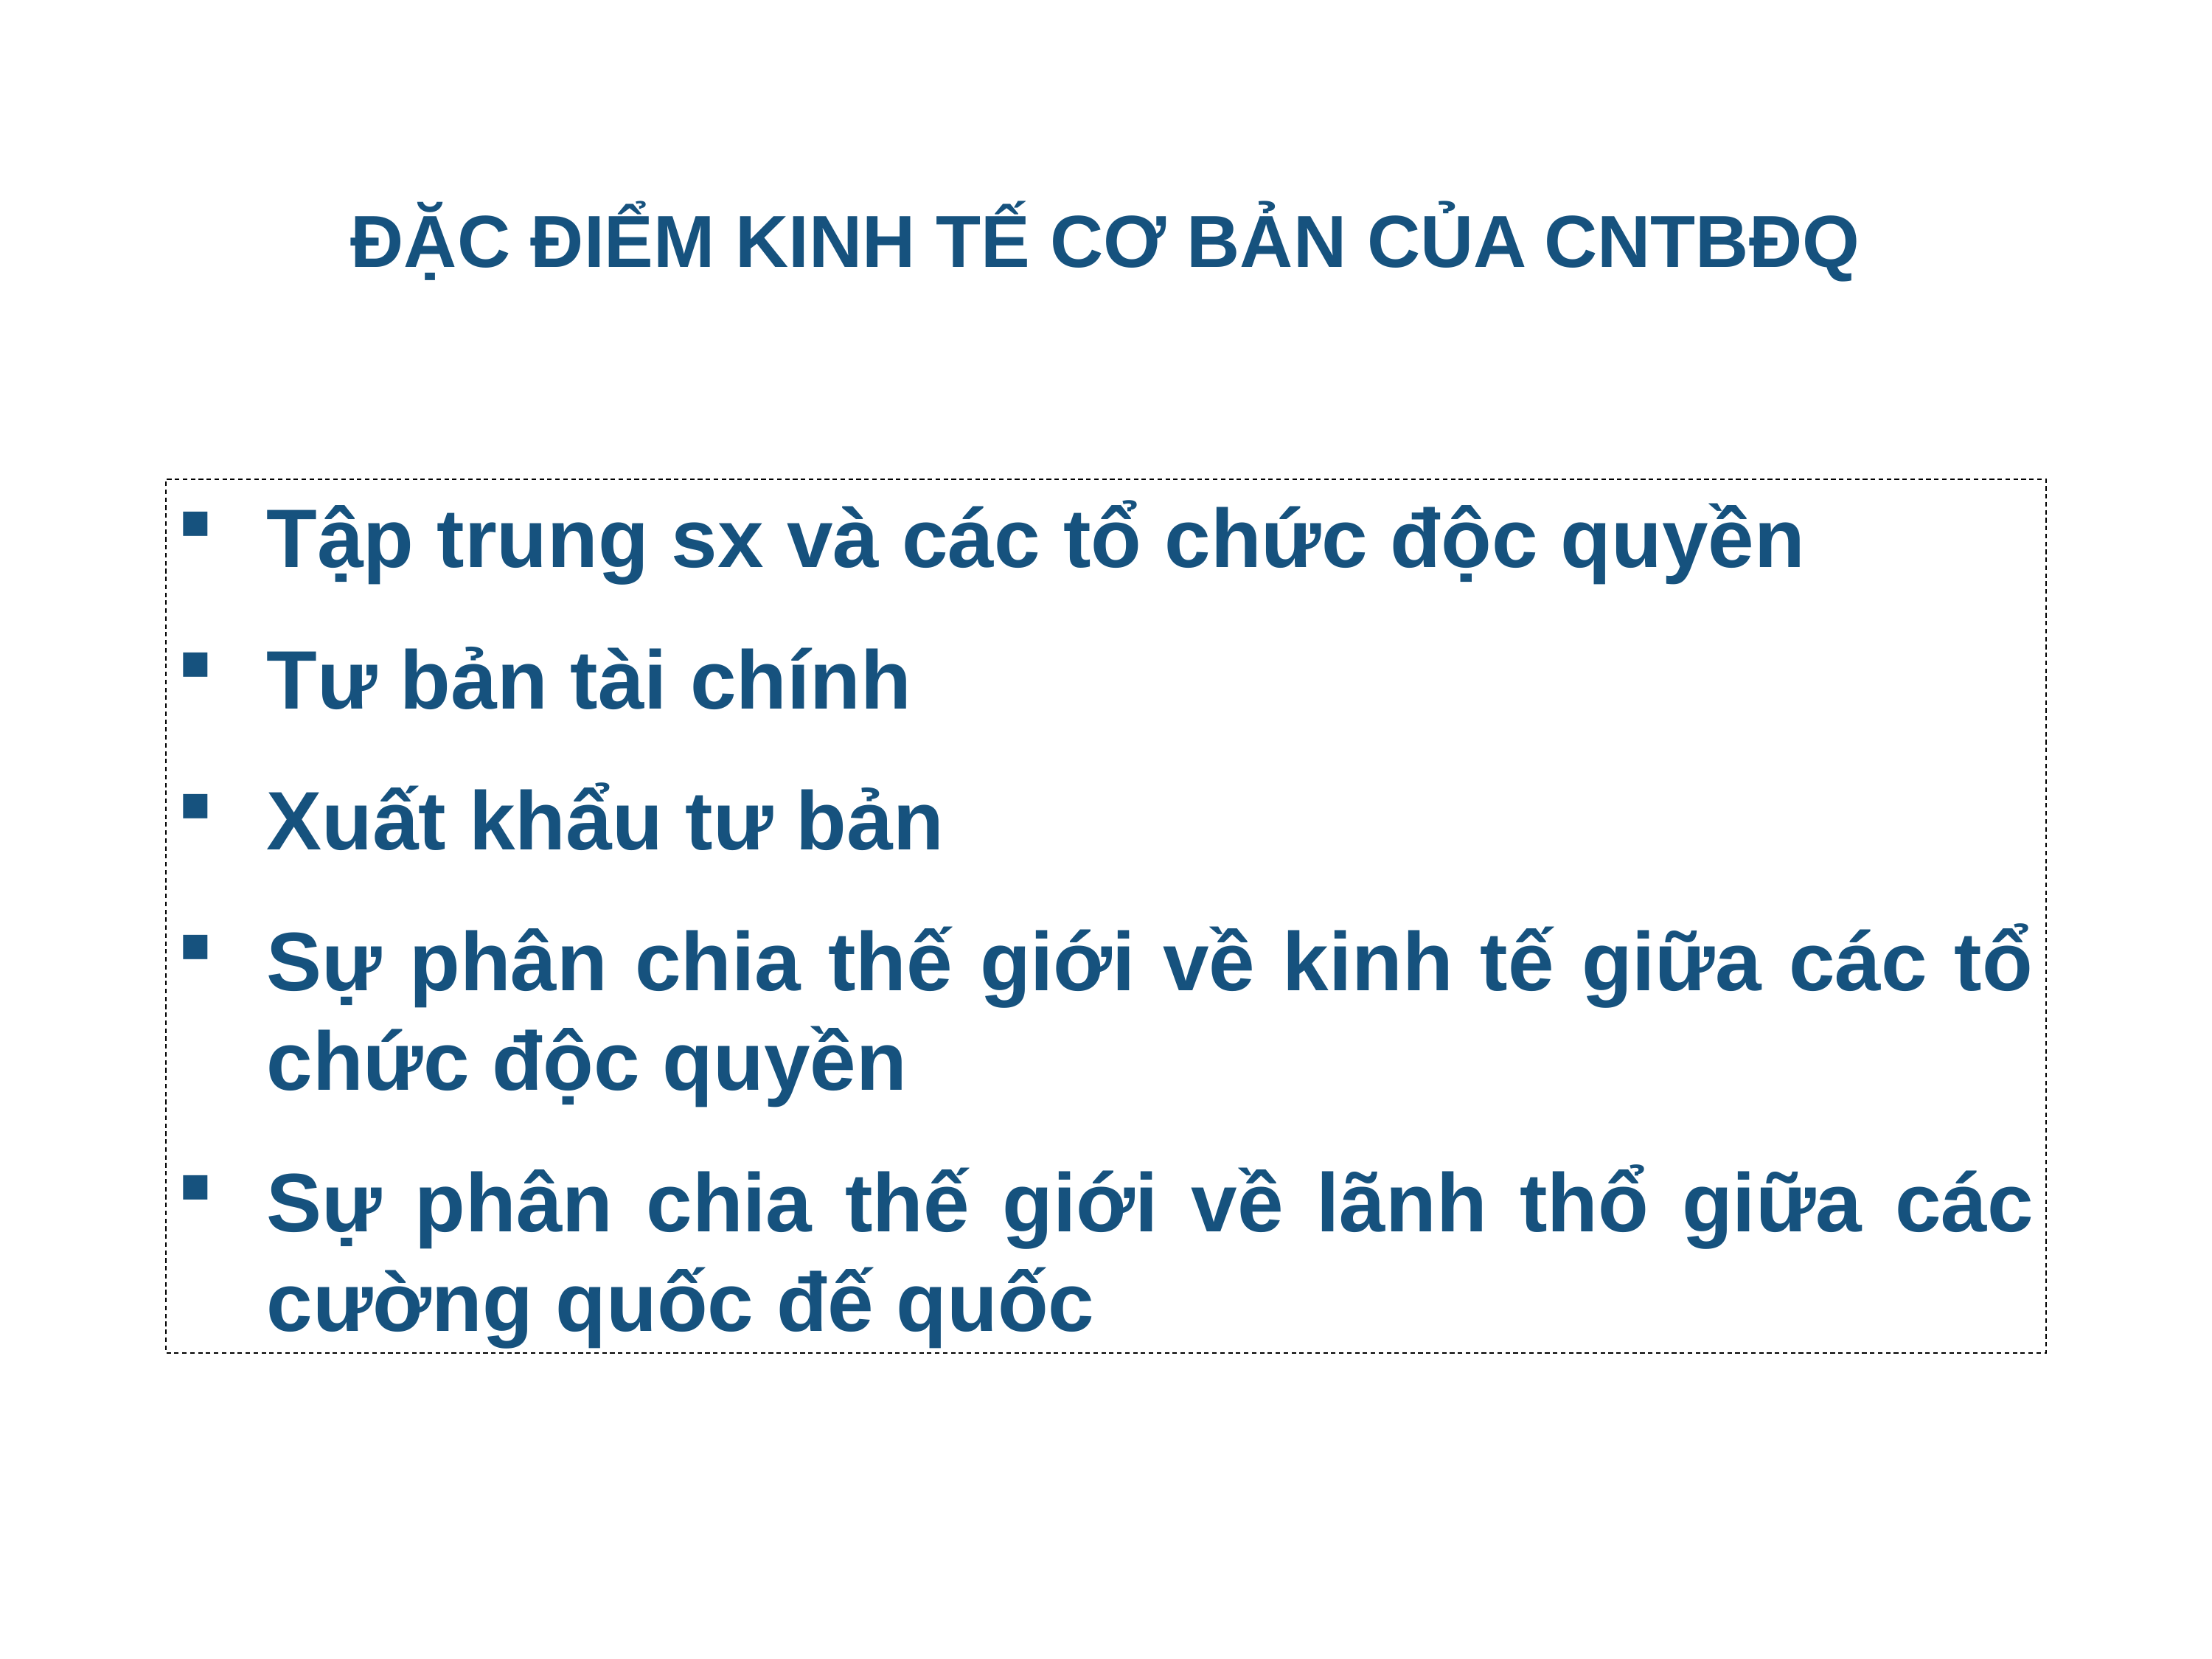

# ĐẶC ĐIỂM KINH TẾ CƠ BẢN CỦA CNTBĐQ
Tập trung sx và các tổ chức độc quyền
Tư bản tài chính
Xuất khẩu tư bản
Sự phân chia thế giới về kinh tế giữa các tổ chức độc quyền
Sự phân chia thế giới về lãnh thổ giữa các cường quốc đế quốc